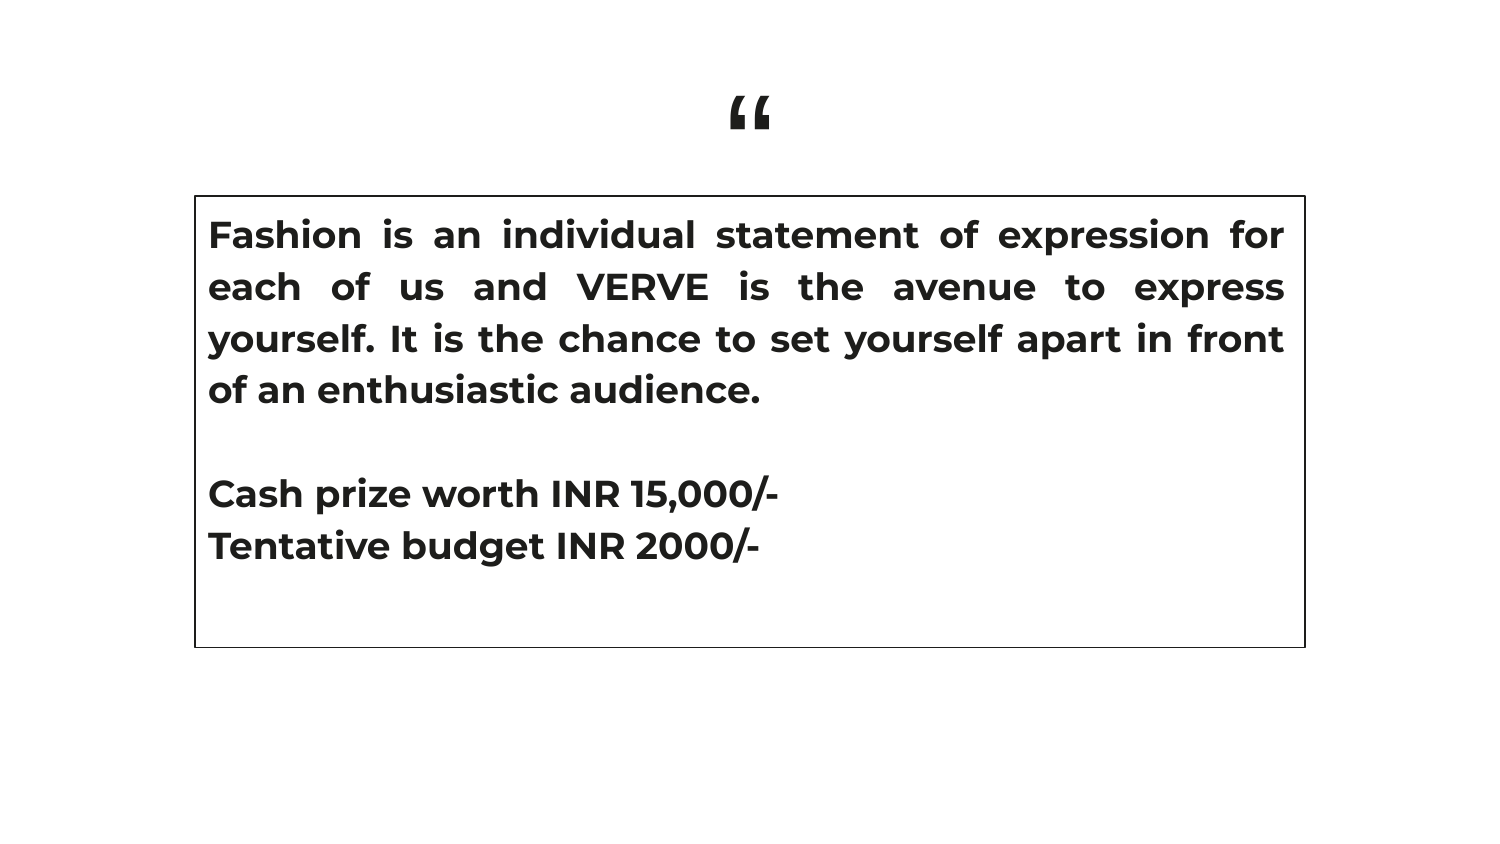

Fashion is an individual statement of expression for each of us and VERVE is the avenue to express yourself. It is the chance to set yourself apart in front of an enthusiastic audience.

Cash prize worth INR 15,000/-
Tentative budget INR 2000/-